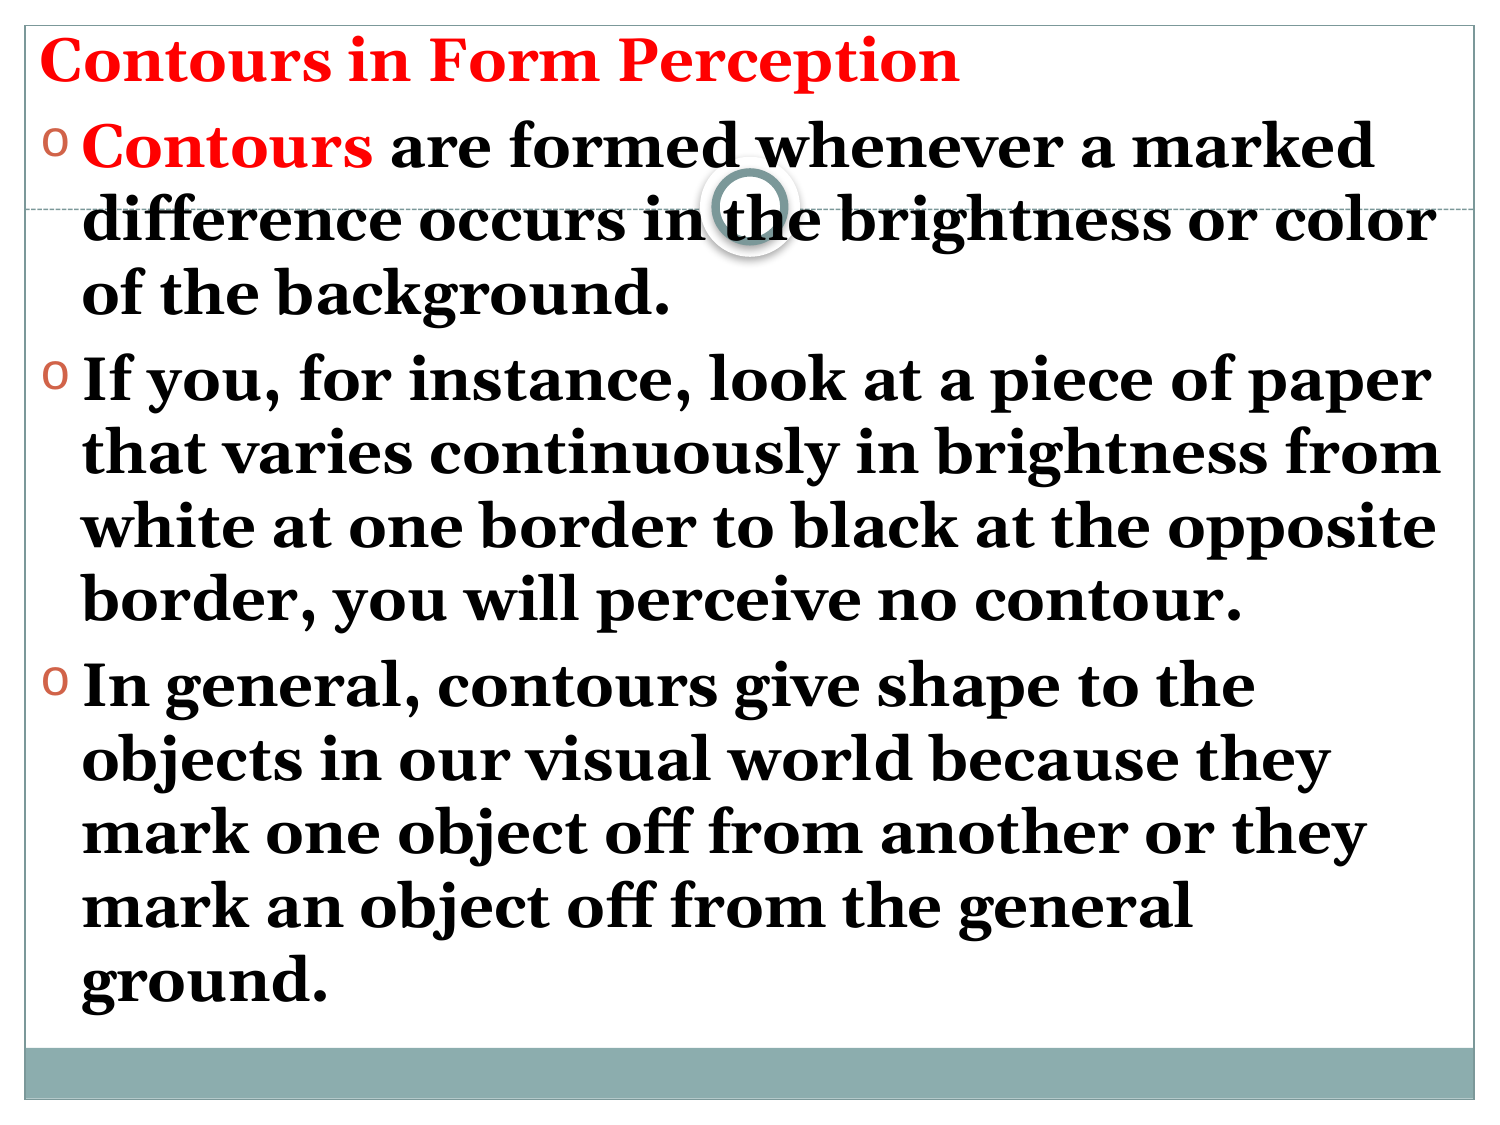

Contours in Form Perception
Contours are formed whenever a marked difference occurs in the brightness or color of the background.
If you, for instance, look at a piece of paper that varies continuously in brightness from white at one border to black at the opposite border, you will perceive no contour.
In general, contours give shape to the objects in our visual world because they mark one object off from another or they mark an object off from the general ground.